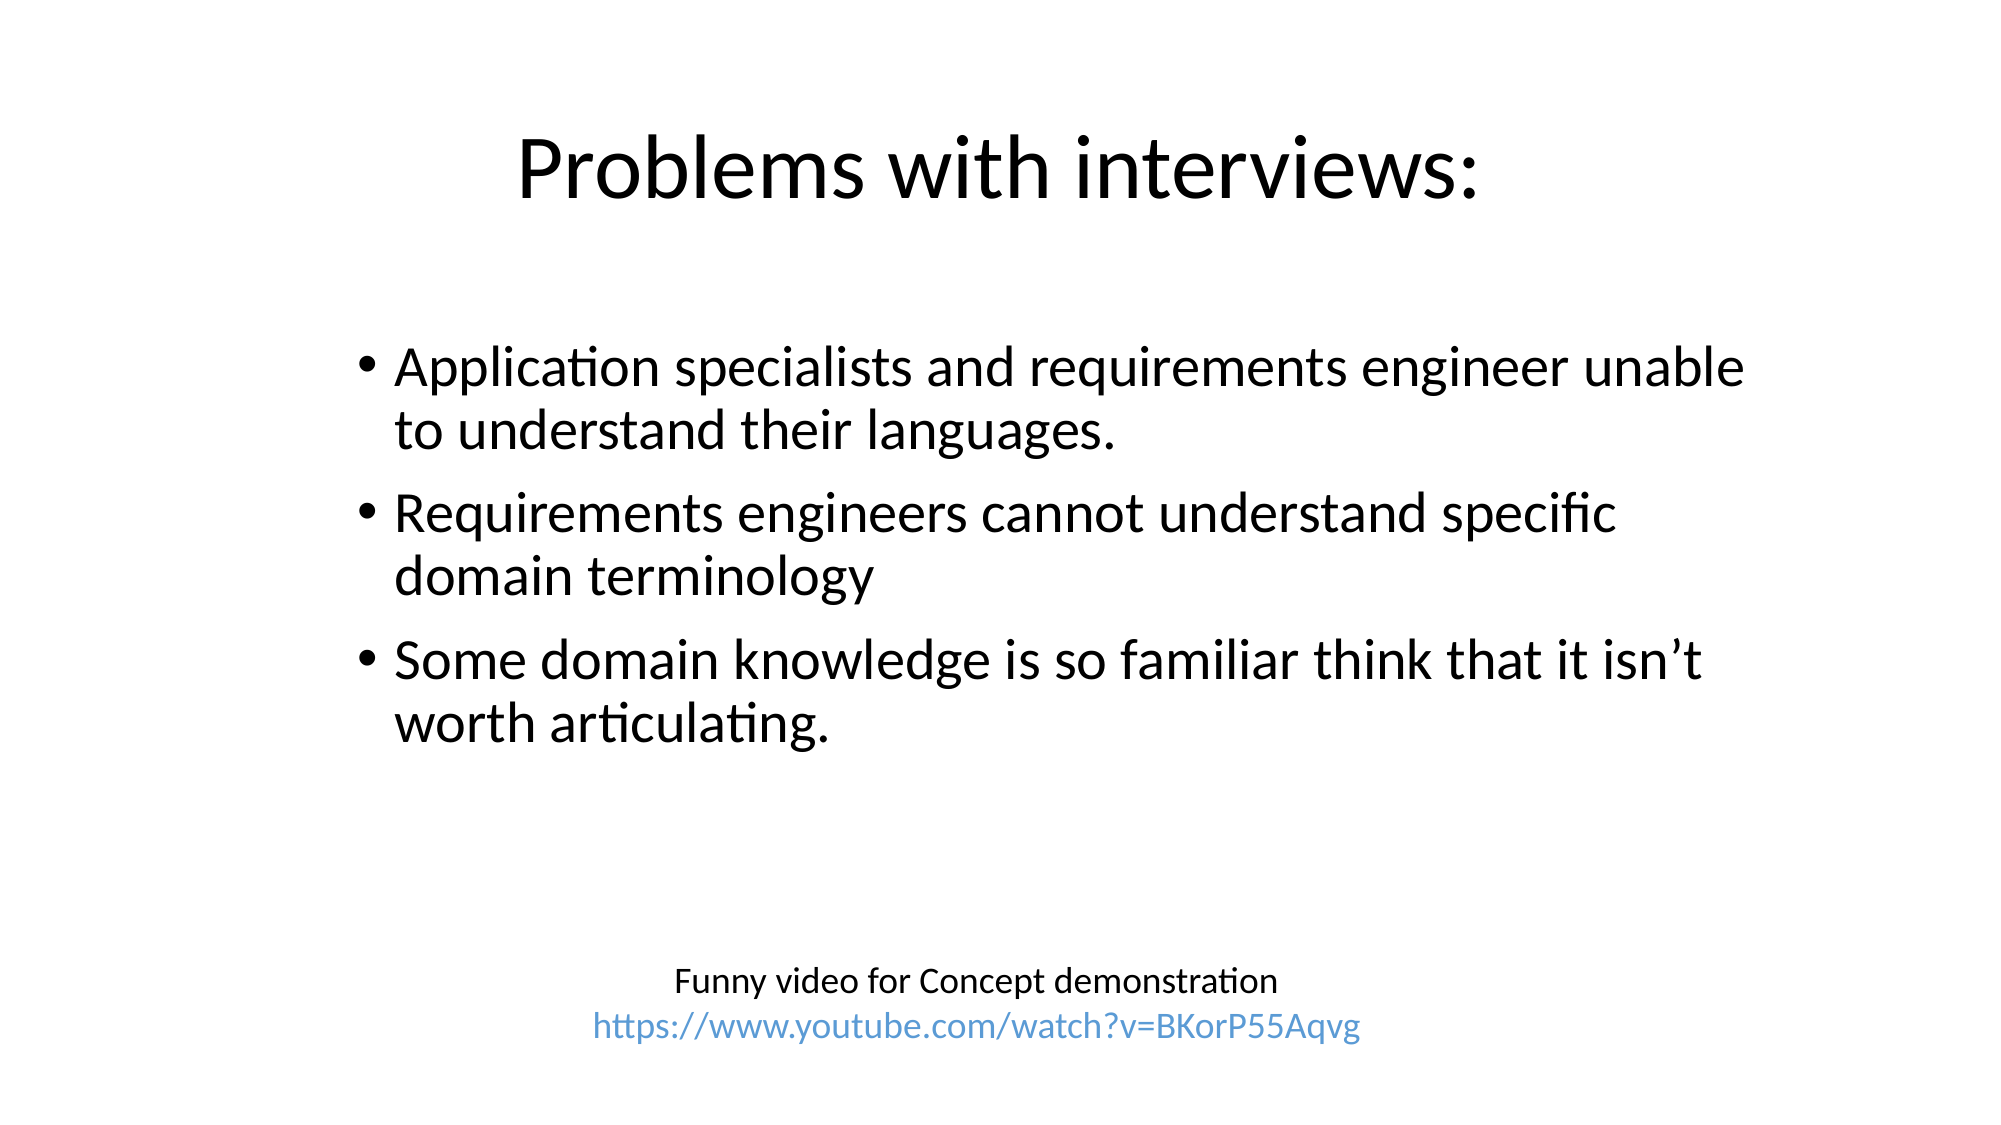

# Problems with interviews:
Application specialists and requirements engineer unable to understand their languages.
Requirements engineers cannot understand specific domain terminology
Some domain knowledge is so familiar think that it isn’t worth articulating.
Funny video for Concept demonstration
https://www.youtube.com/watch?v=BKorP55Aqvg